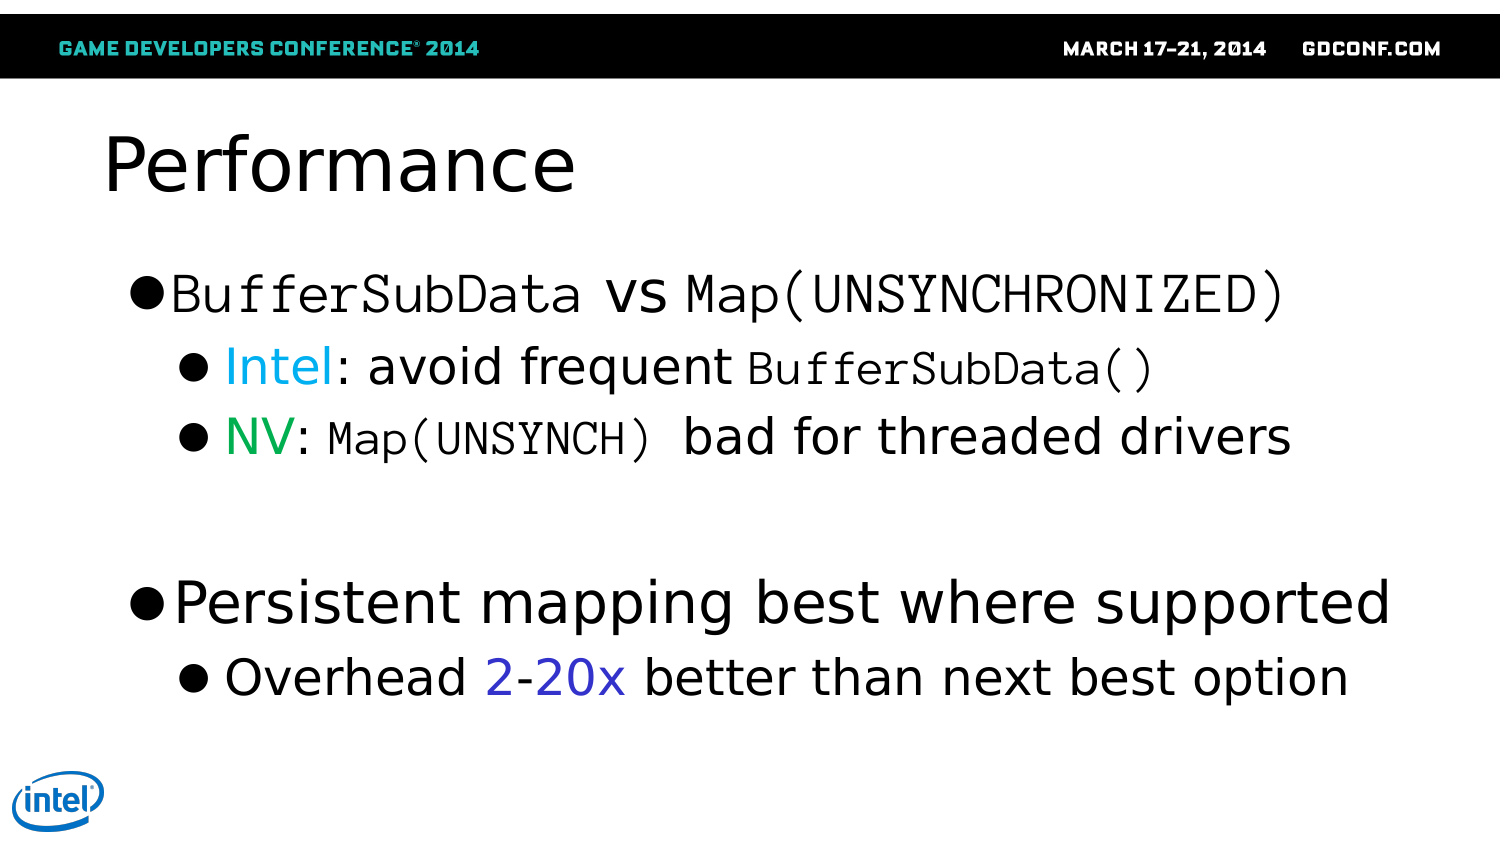

# Performance
BufferSubData vs Map(UNSYNCHRONIZED)
Intel: avoid frequent BufferSubData()
NV: Map(UNSYNCH) bad for threaded drivers

Persistent mapping best where supported
Overhead 2-20x better than next best option